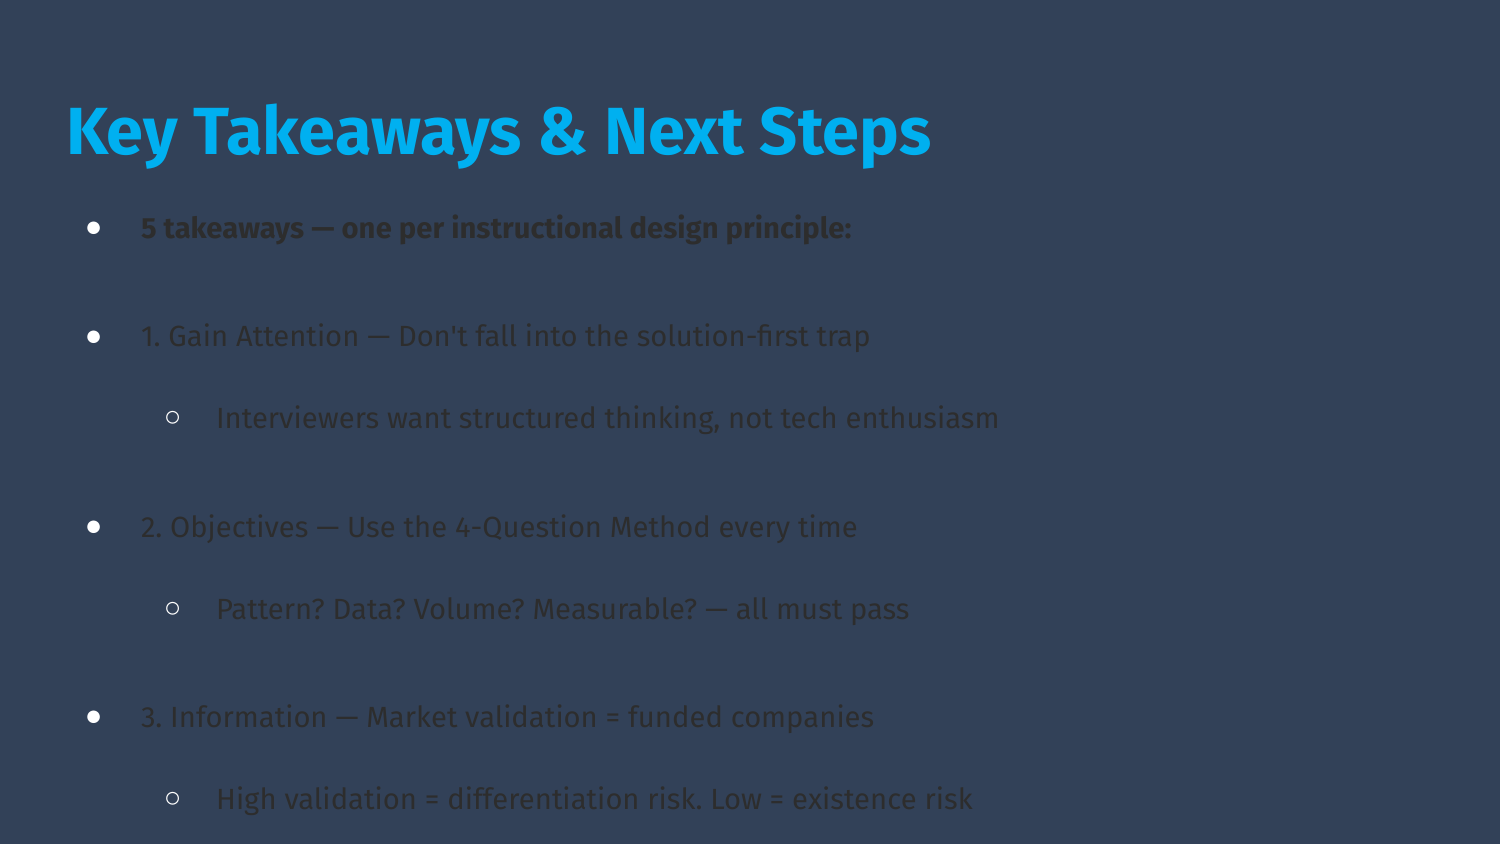

# Key Takeaways & Next Steps
5 takeaways — one per instructional design principle:

1. Gain Attention — Don't fall into the solution-first trap
Interviewers want structured thinking, not tech enthusiasm

2. Objectives — Use the 4-Question Method every time
Pattern? Data? Volume? Measurable? — all must pass

3. Information — Market validation = funded companies
High validation = differentiation risk. Low = existence risk

4. Assessment — Time-phase your metrics (0-3, 3-6, 6+ months)
Scope MVP aggressively: one workflow, measurable in 90 days

5. Feedback — Name risks explicitly, avoid the 5 common mistakes
Mature market ≠ emerging market — different risks, different recs

Pattern-based learning: prepare for unseen problems, not memorized solutions